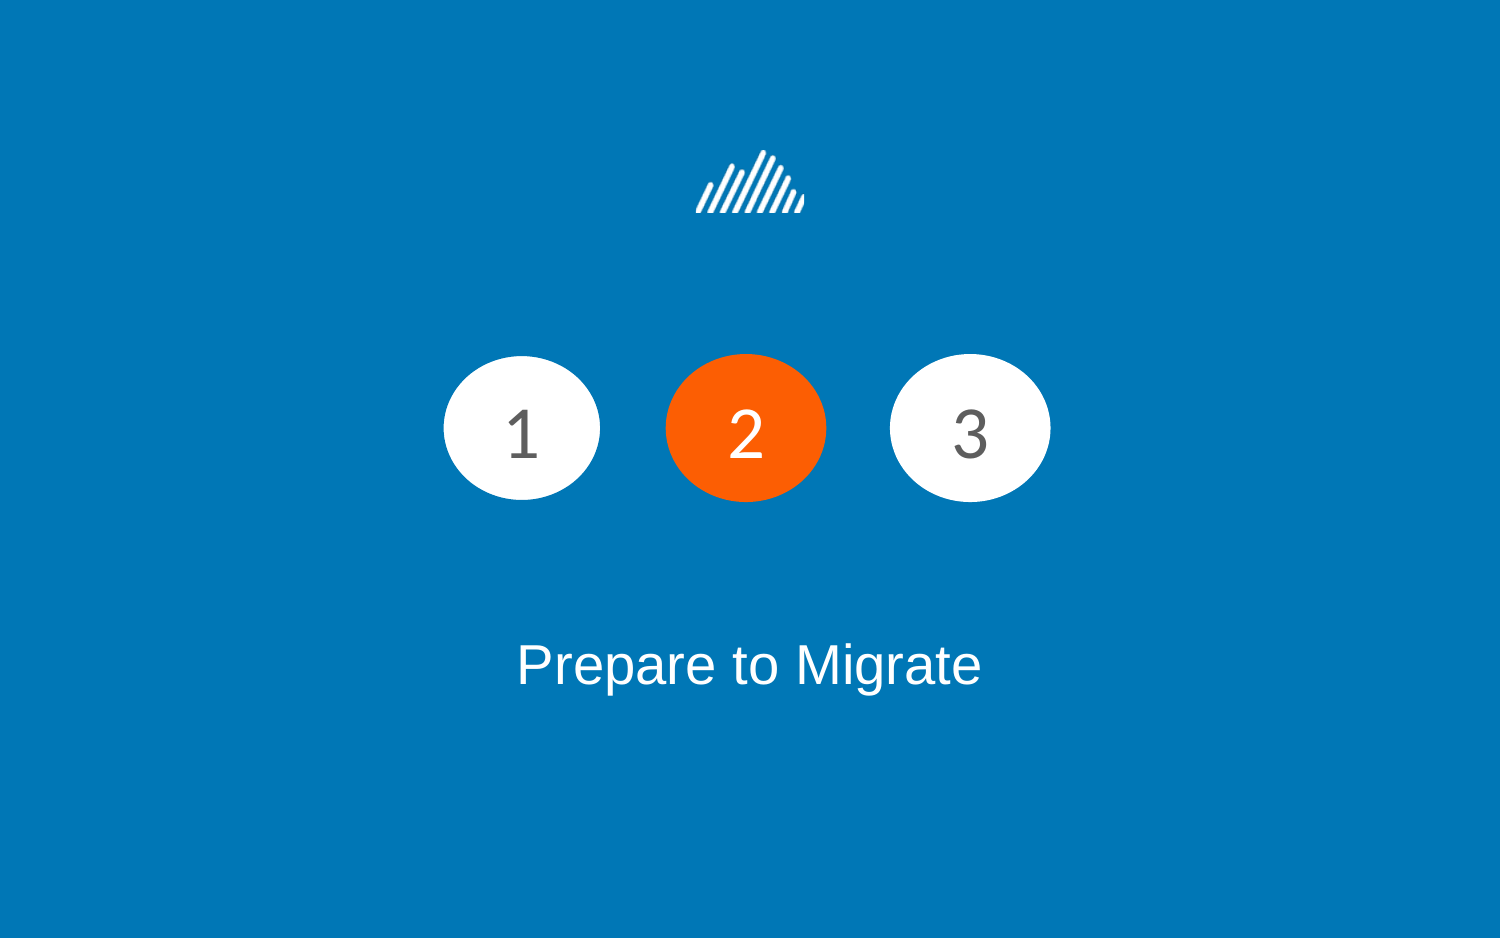

# Prepare to Migrate
1
2
3